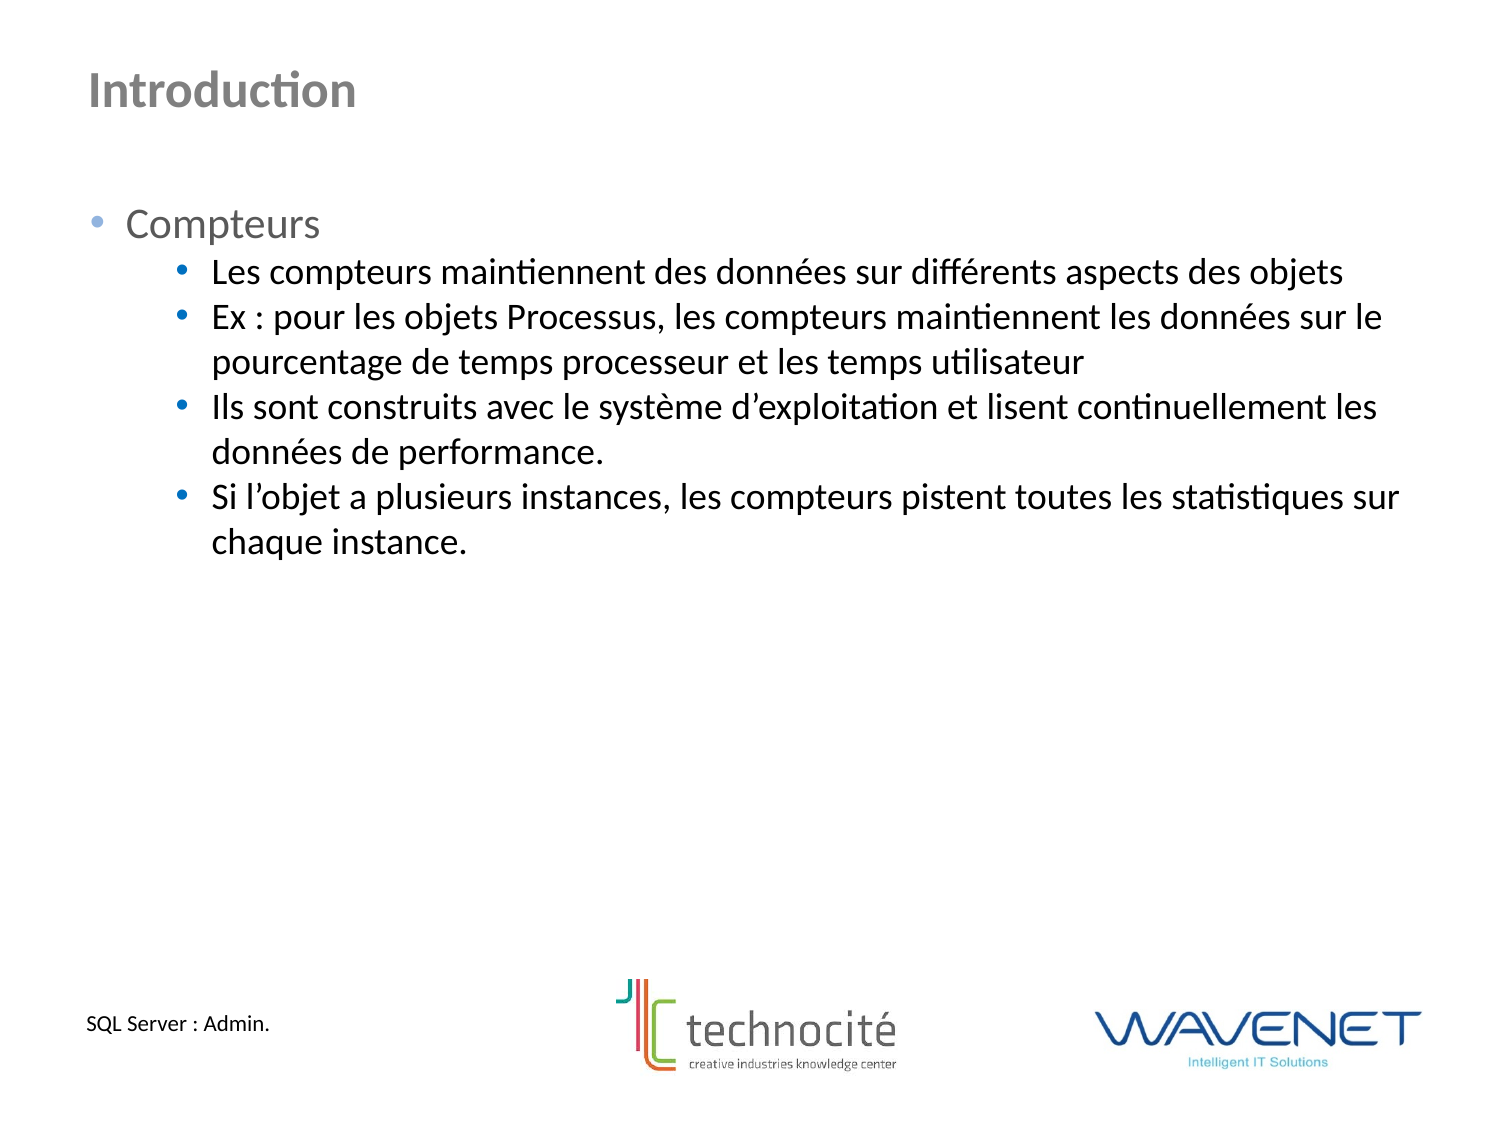

Introduction
Compteurs
Les compteurs maintiennent des données sur différents aspects des objets
Ex : pour les objets Processus, les compteurs maintiennent les données sur le pourcentage de temps processeur et les temps utilisateur
Ils sont construits avec le système d’exploitation et lisent continuellement les données de performance.
Si l’objet a plusieurs instances, les compteurs pistent toutes les statistiques sur chaque instance.
SQL Server : Admin.